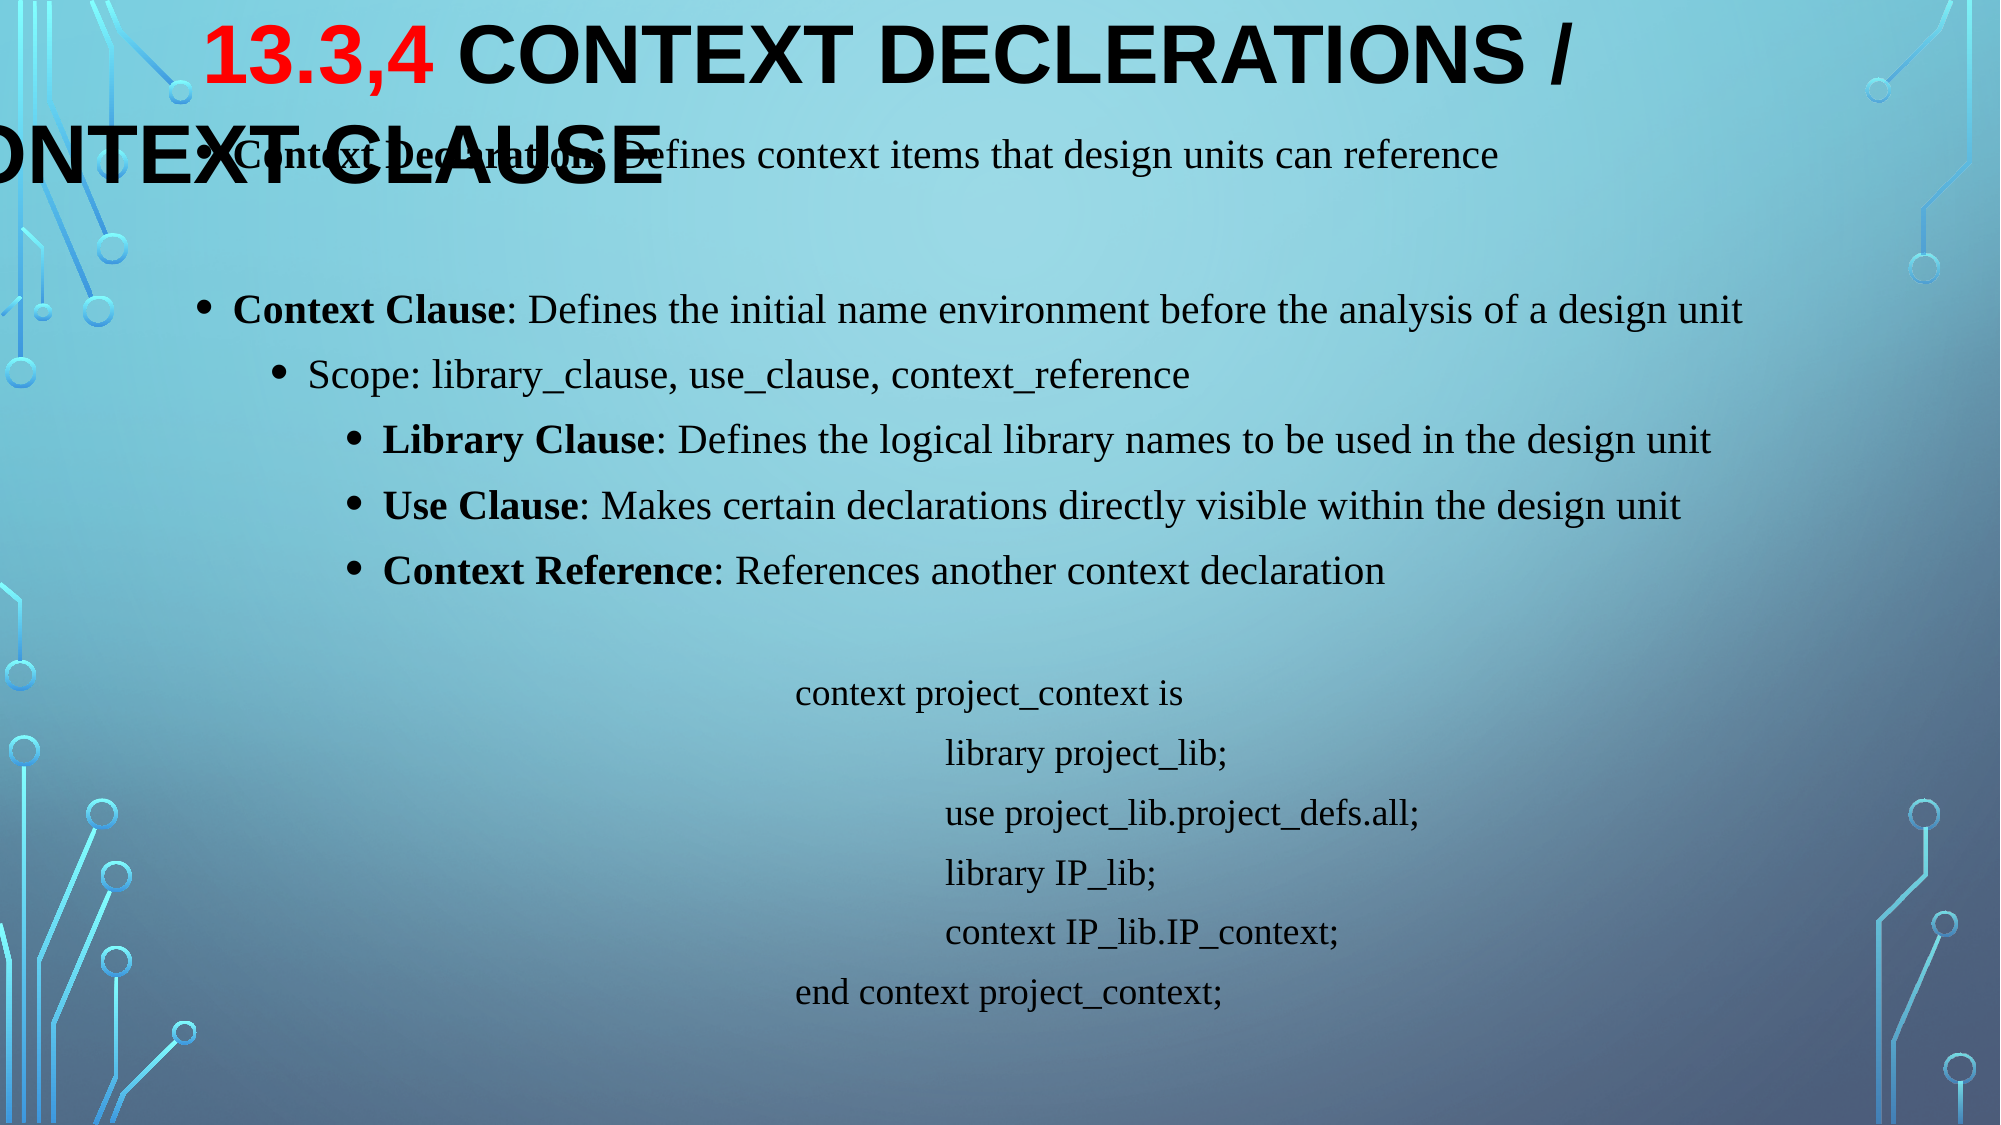

13.3,4 CONTEXT DECLERATIONS / CONTEXT CLAUSE
Context Declaration: Defines context items that design units can reference

Context Clause: Defines the initial name environment before the analysis of a design unit
Scope: library_clause, use_clause, context_reference
Library Clause: Defines the logical library names to be used in the design unit
Use Clause: Makes certain declarations directly visible within the design unit
Context Reference: References another context declaration

			context project_context is
    				library project_lib;
    				use project_lib.project_defs.all;
    				library IP_lib;
    				context IP_lib.IP_context;
			end context project_context;